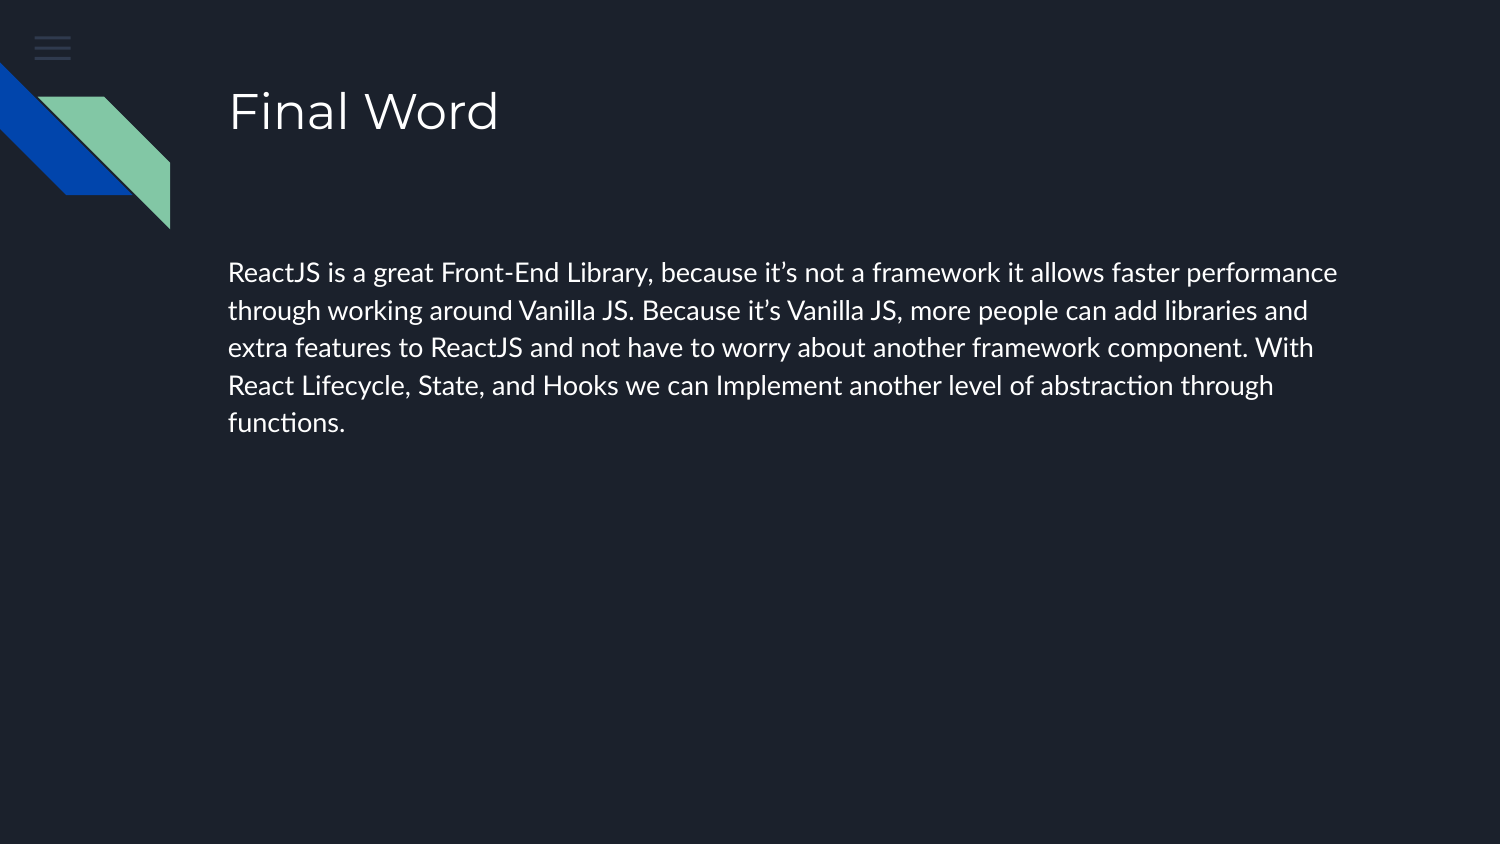

# Final Word
ReactJS is a great Front-End Library, because it’s not a framework it allows faster performance through working around Vanilla JS. Because it’s Vanilla JS, more people can add libraries and extra features to ReactJS and not have to worry about another framework component. With React Lifecycle, State, and Hooks we can Implement another level of abstraction through functions.